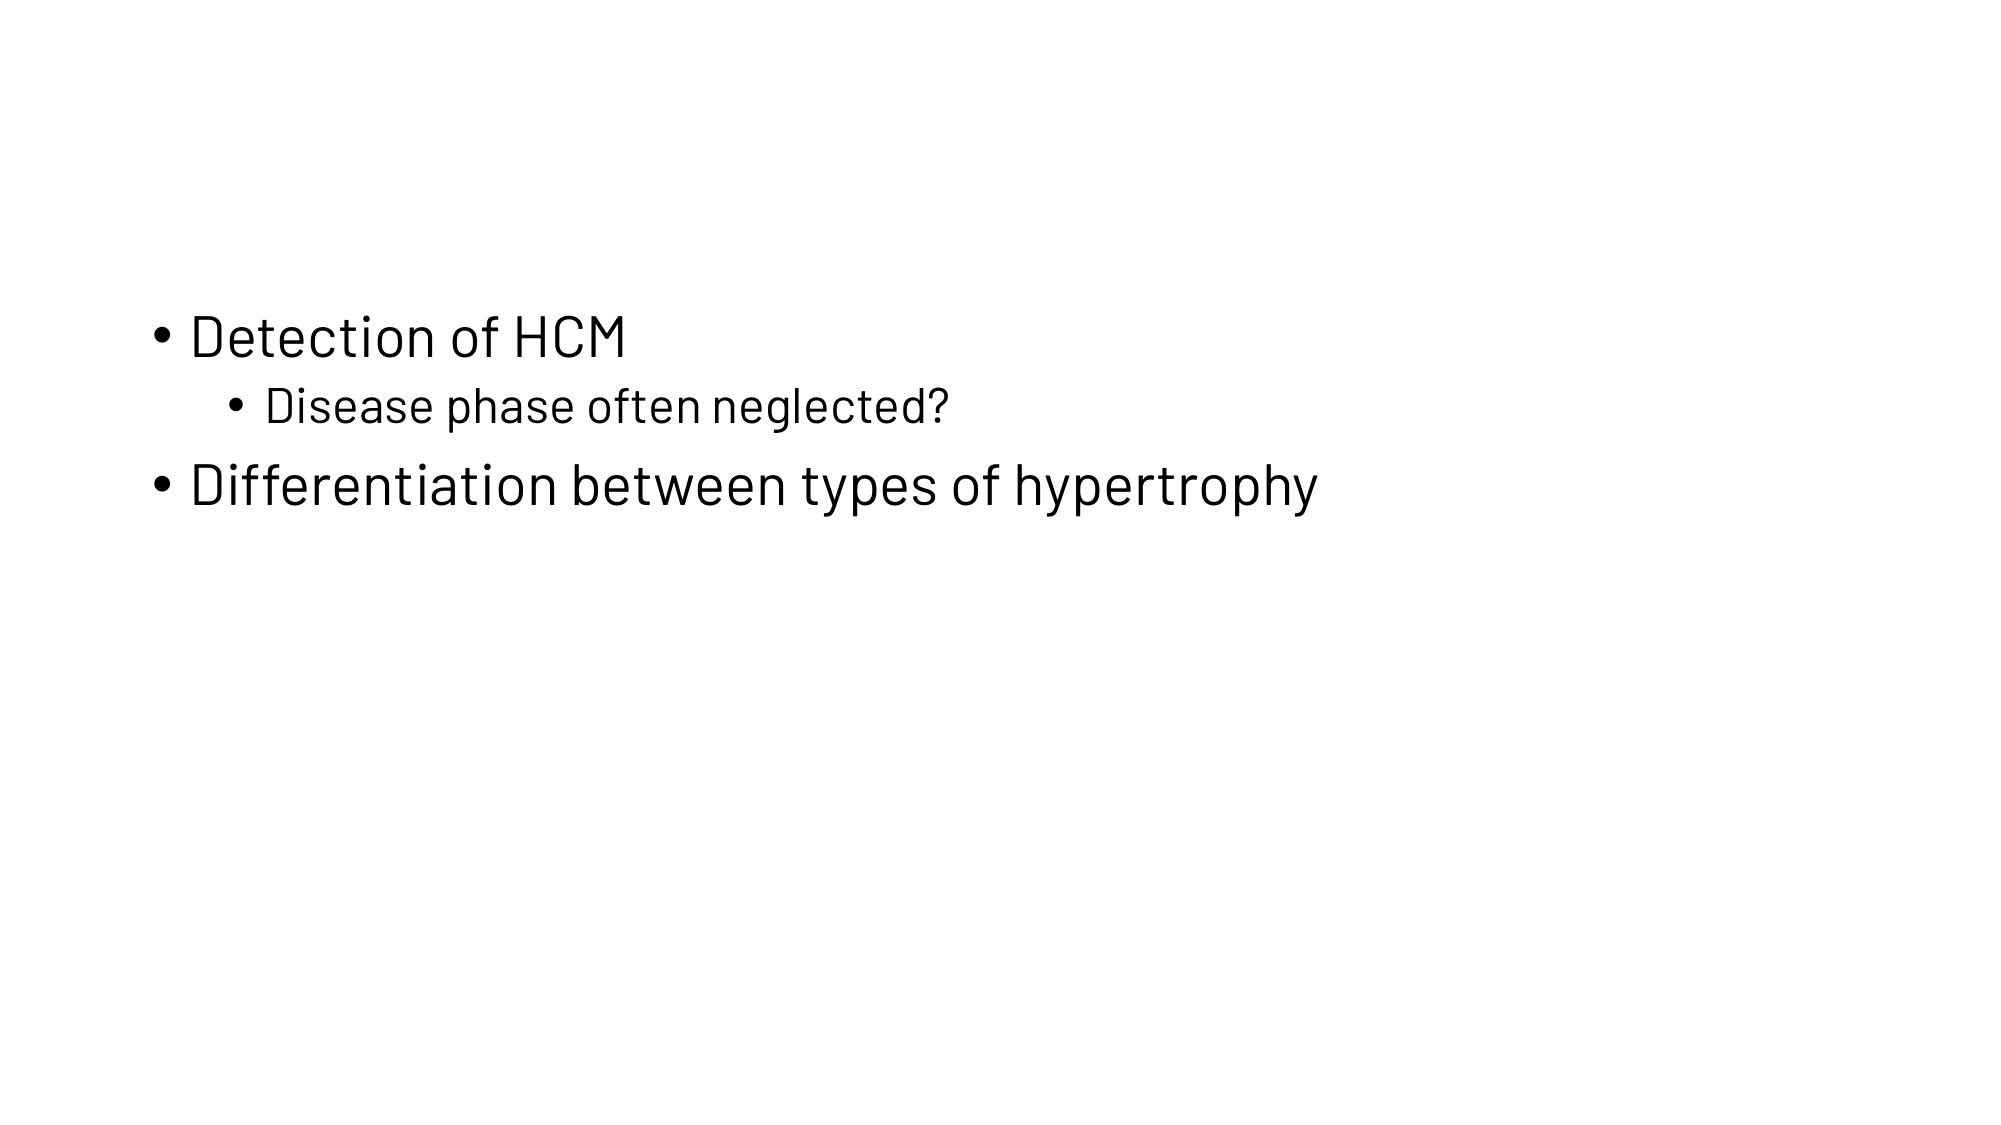

#
Detection of HCM
Disease phase often neglected?
Differentiation between types of hypertrophy